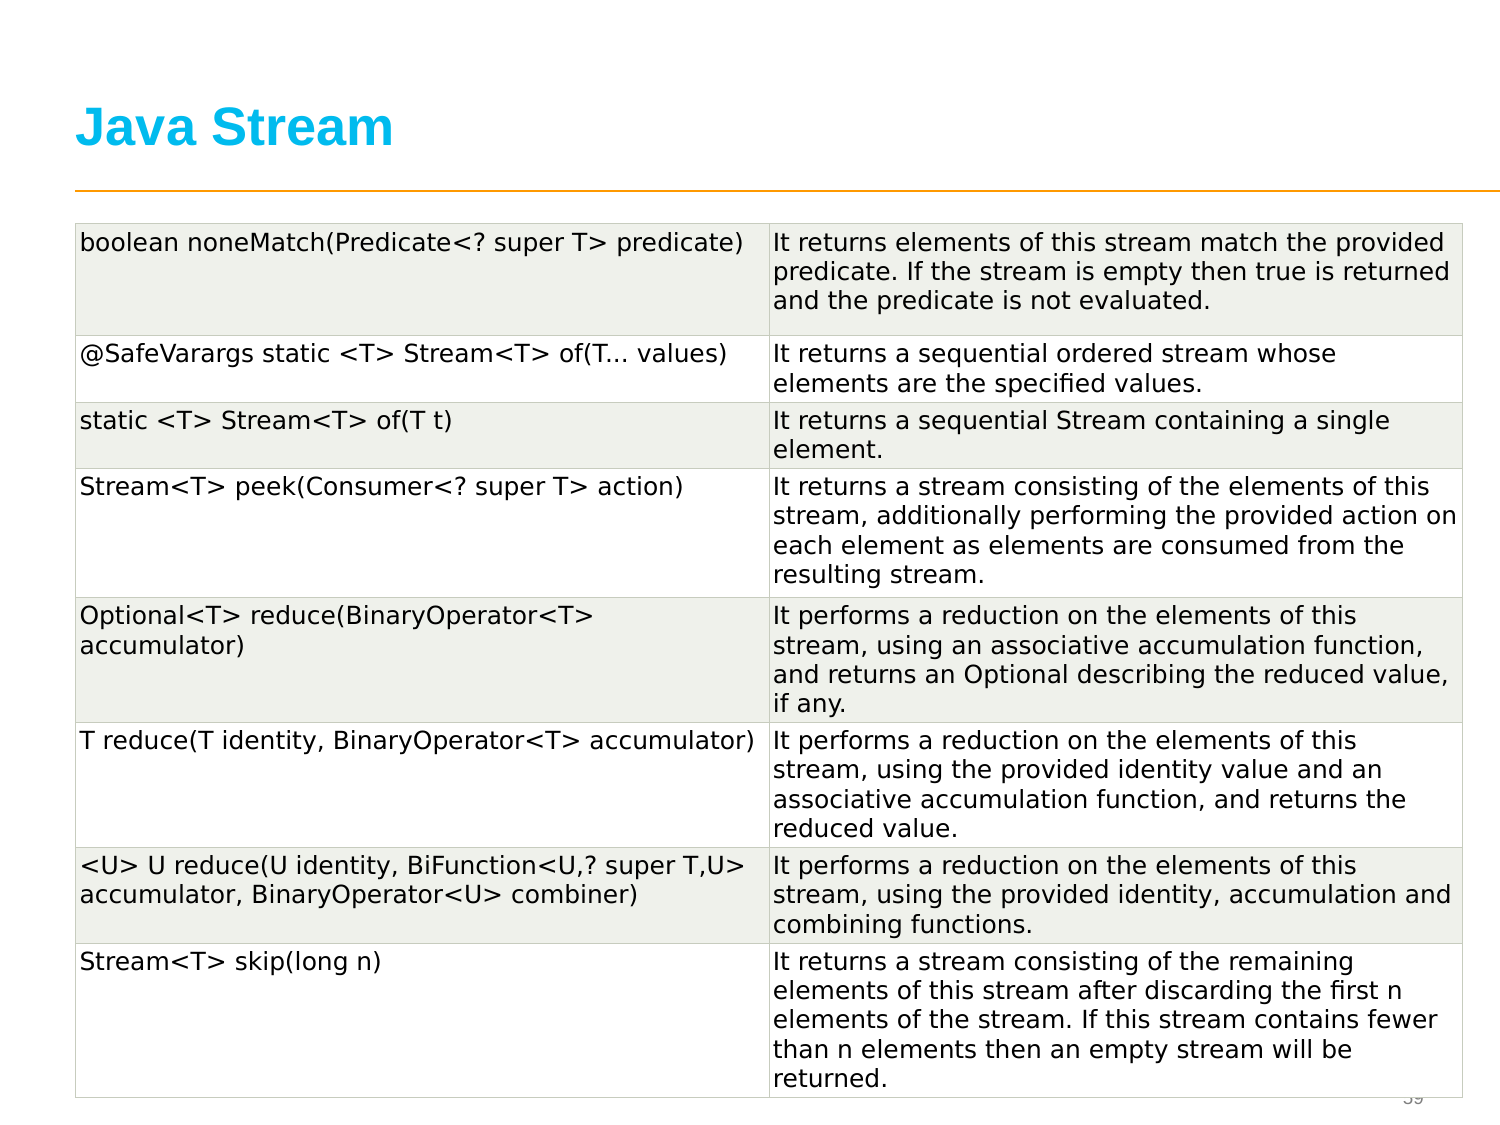

# Java Stream
| boolean noneMatch(Predicate<? super T> predicate) | It returns elements of this stream match the provided predicate. If the stream is empty then true is returned and the predicate is not evaluated. |
| --- | --- |
| @SafeVarargs static <T> Stream<T> of(T... values) | It returns a sequential ordered stream whose elements are the specified values. |
| static <T> Stream<T> of(T t) | It returns a sequential Stream containing a single element. |
| Stream<T> peek(Consumer<? super T> action) | It returns a stream consisting of the elements of this stream, additionally performing the provided action on each element as elements are consumed from the resulting stream. |
| Optional<T> reduce(BinaryOperator<T> accumulator) | It performs a reduction on the elements of this stream, using an associative accumulation function, and returns an Optional describing the reduced value, if any. |
| T reduce(T identity, BinaryOperator<T> accumulator) | It performs a reduction on the elements of this stream, using the provided identity value and an associative accumulation function, and returns the reduced value. |
| <U> U reduce(U identity, BiFunction<U,? super T,U> accumulator, BinaryOperator<U> combiner) | It performs a reduction on the elements of this stream, using the provided identity, accumulation and combining functions. |
| Stream<T> skip(long n) | It returns a stream consisting of the remaining elements of this stream after discarding the first n elements of the stream. If this stream contains fewer than n elements then an empty stream will be returned. |